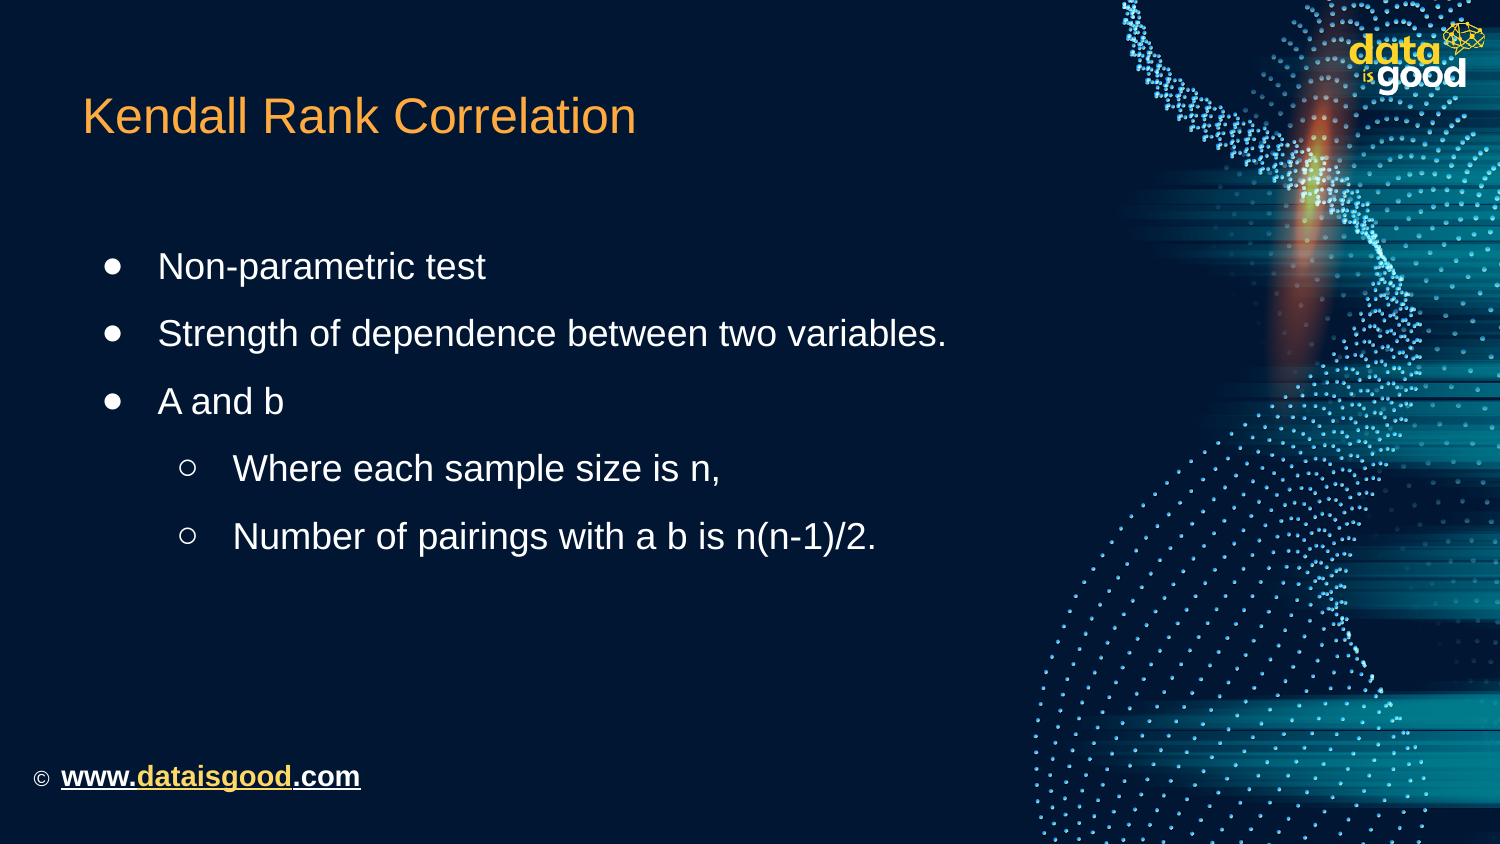

# Kendall Rank Correlation
Non-parametric test
Strength of dependence between two variables.
A and b
Where each sample size is n,
Number of pairings with a b is n(n-1)/2.